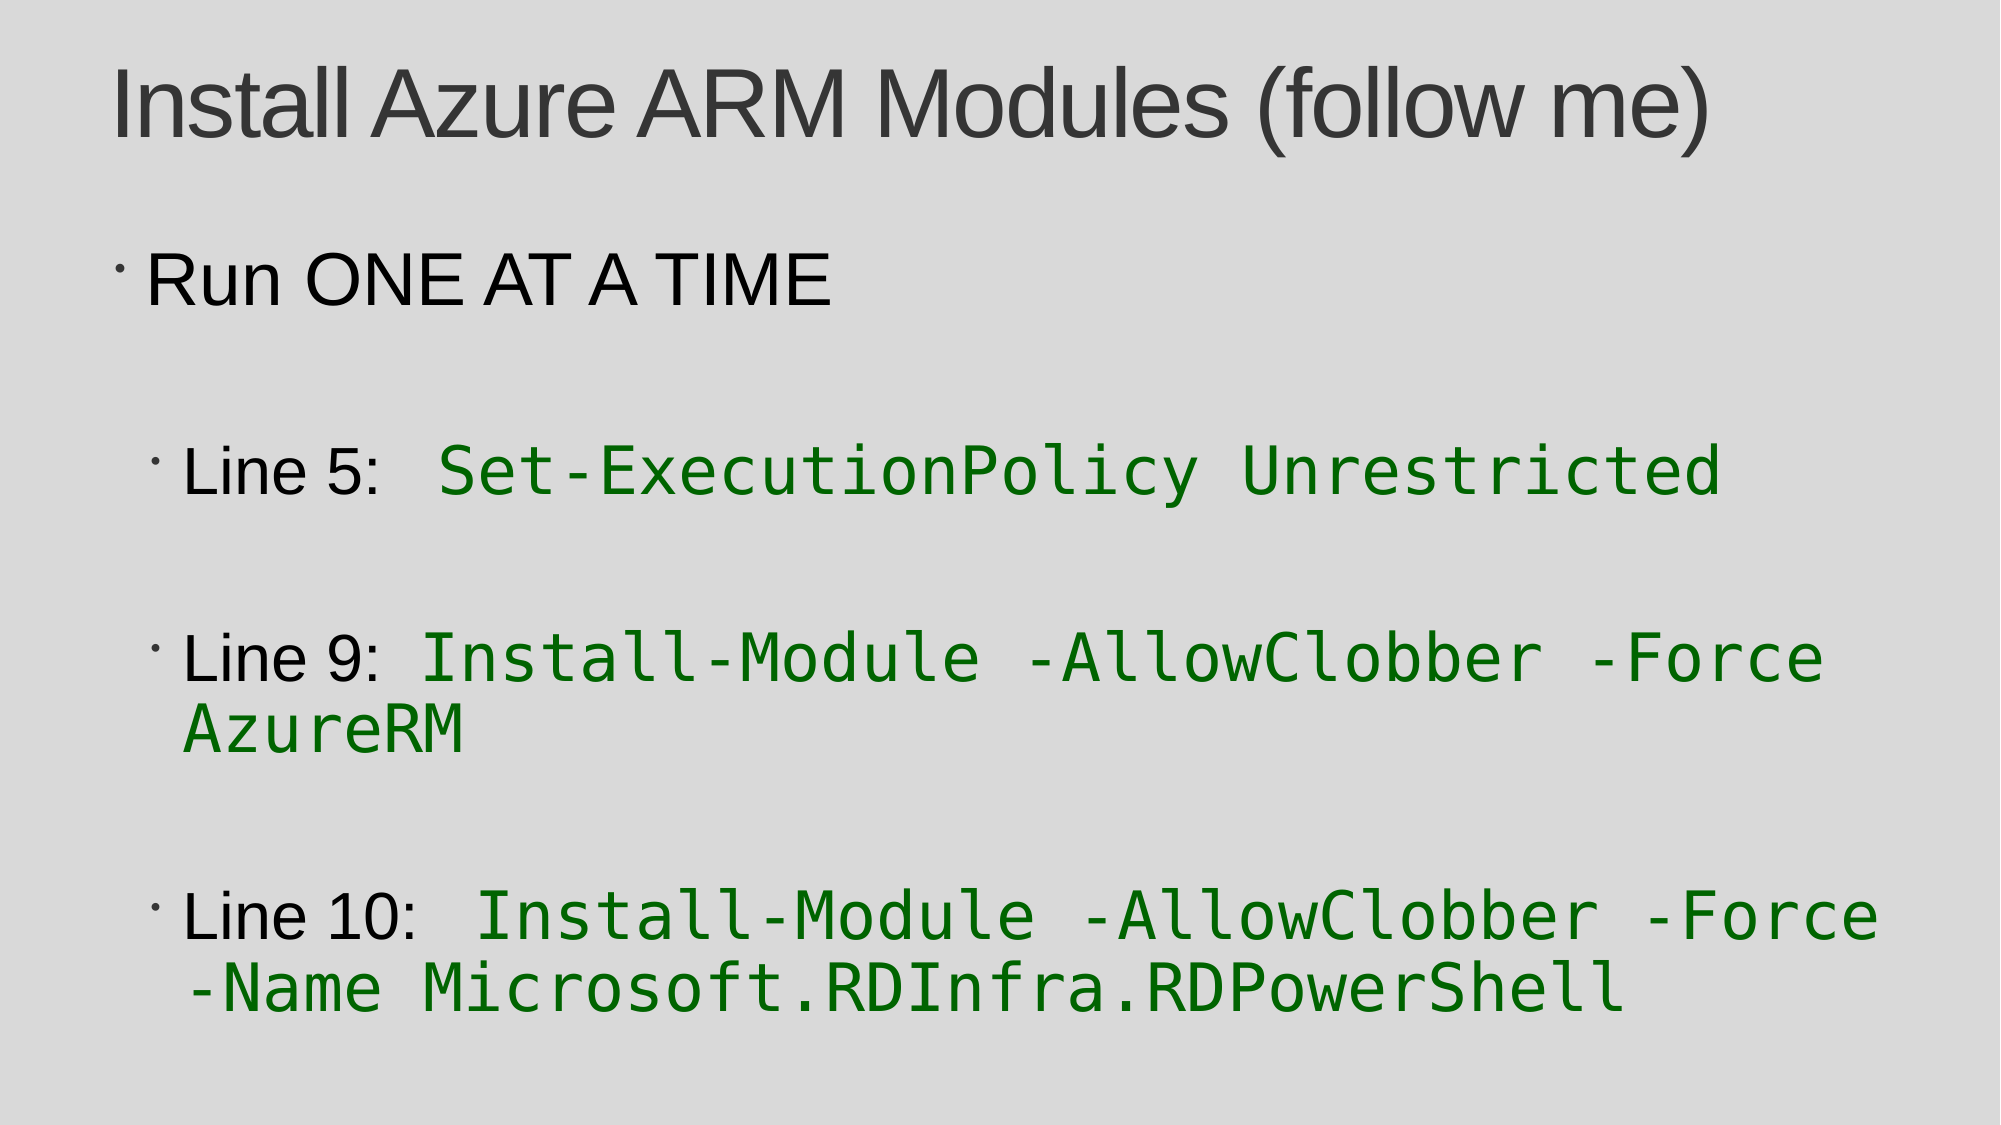

# Install Azure ARM Modules (follow me)
Run ONE AT A TIME

Line 5:   Set-ExecutionPolicy Unrestricted

Line 9:  Install-Module -AllowClobber -Force AzureRM

Line 10:   Install-Module -AllowClobber -Force -Name Microsoft.RDInfra.RDPowerShell